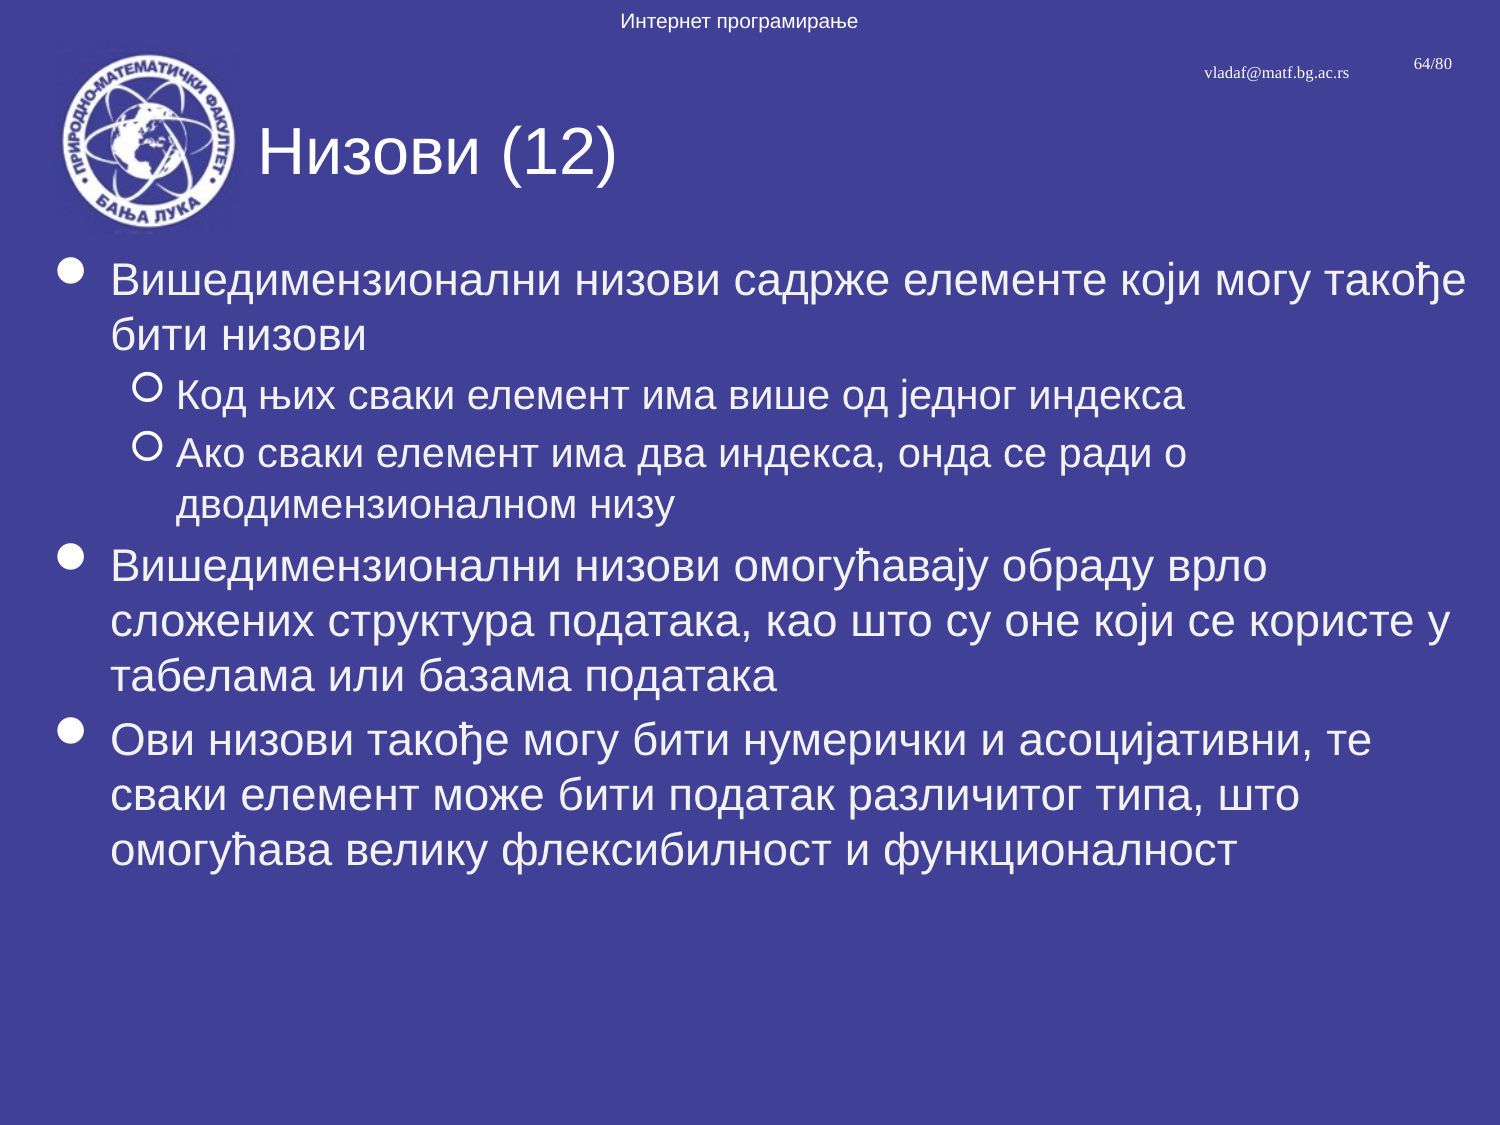

# Низови (12)
Вишедимензионални низови садрже елементе који могу такође бити низови
Код њих сваки елемент има више од једног индекса
Ако сваки елемент има два индекса, онда се ради о дводимензионалном низу
Вишедимензионални низови омогућавају обраду врло сложених структура података, као што су оне који се користе у табелама или базама података
Ови низови такође могу бити нумерички и асоцијативни, те сваки елемент може бити податак различитог типа, што омогућава велику флексибилност и функционалност